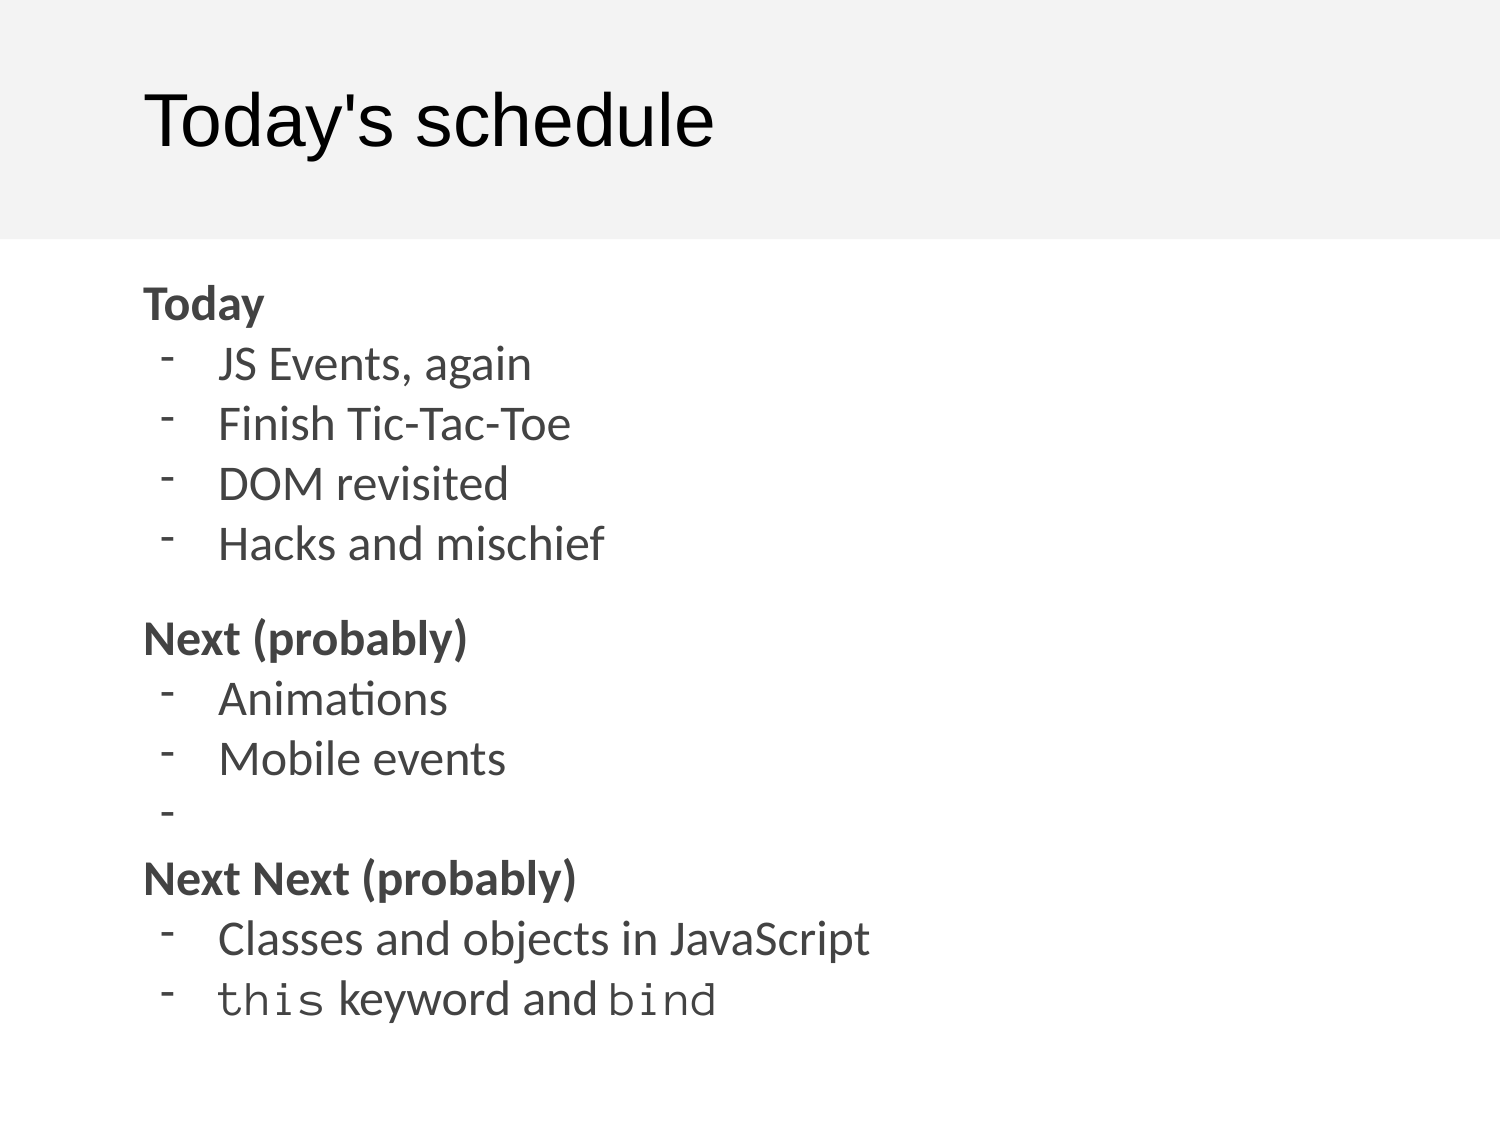

Today's schedule
Today
JS Events, again
Finish Tic-Tac-Toe
DOM revisited
Hacks and mischief

Next (probably)
Animations
Mobile events

Next Next (probably)
Classes and objects in JavaScript
this keyword and bind